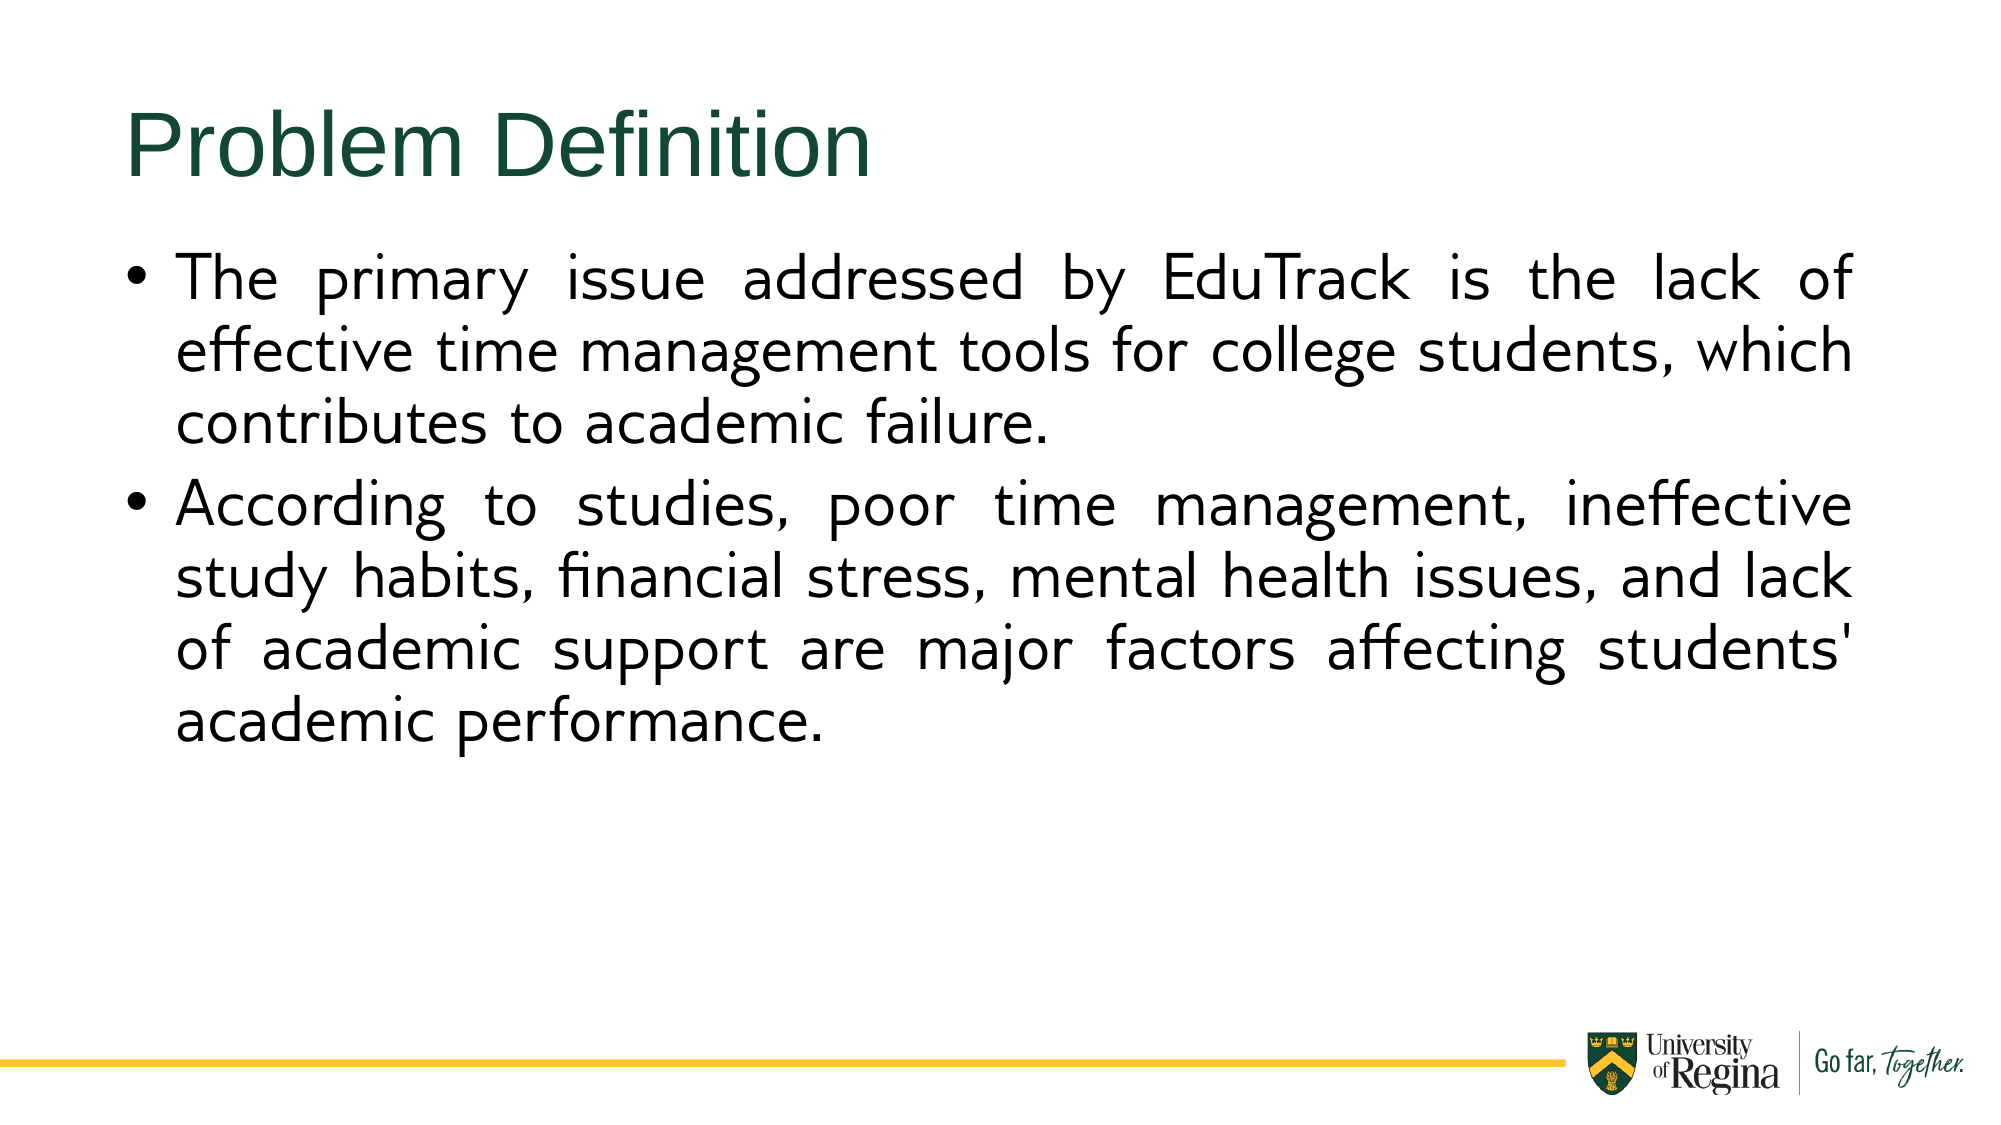

Problem Definition
The primary issue addressed by EduTrack is the lack of effective time management tools for college students, which contributes to academic failure.
According to studies, poor time management, ineffective study habits, financial stress, mental health issues, and lack of academic support are major factors affecting students' academic performance.